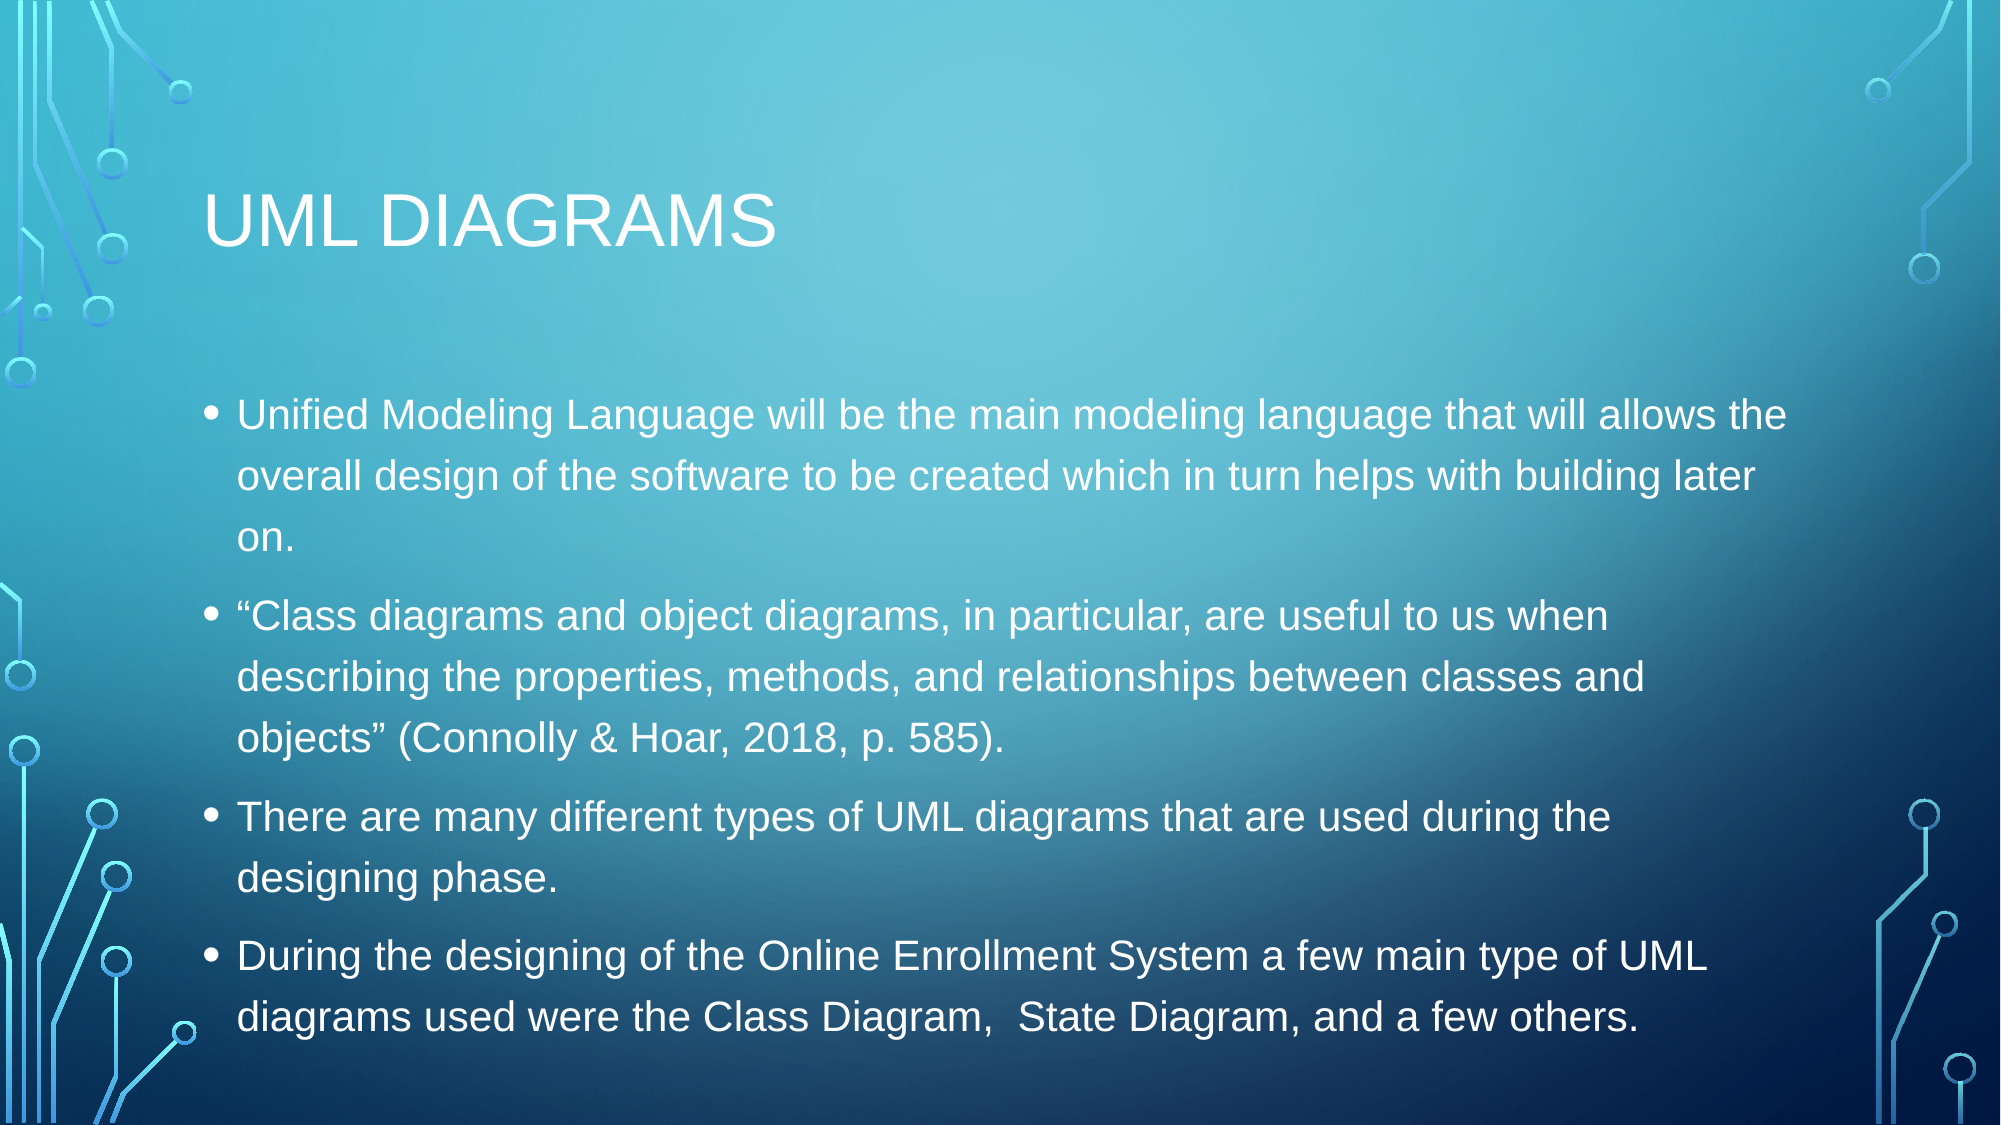

# UML Diagrams
Unified Modeling Language will be the main modeling language that will allows the overall design of the software to be created which in turn helps with building later on.
“Class diagrams and object diagrams, in particular, are useful to us when describing the properties, methods, and relationships between classes and objects” (Connolly & Hoar, 2018, p. 585).
There are many different types of UML diagrams that are used during the designing phase.
During the designing of the Online Enrollment System a few main type of UML diagrams used were the Class Diagram,  State Diagram, and a few others.